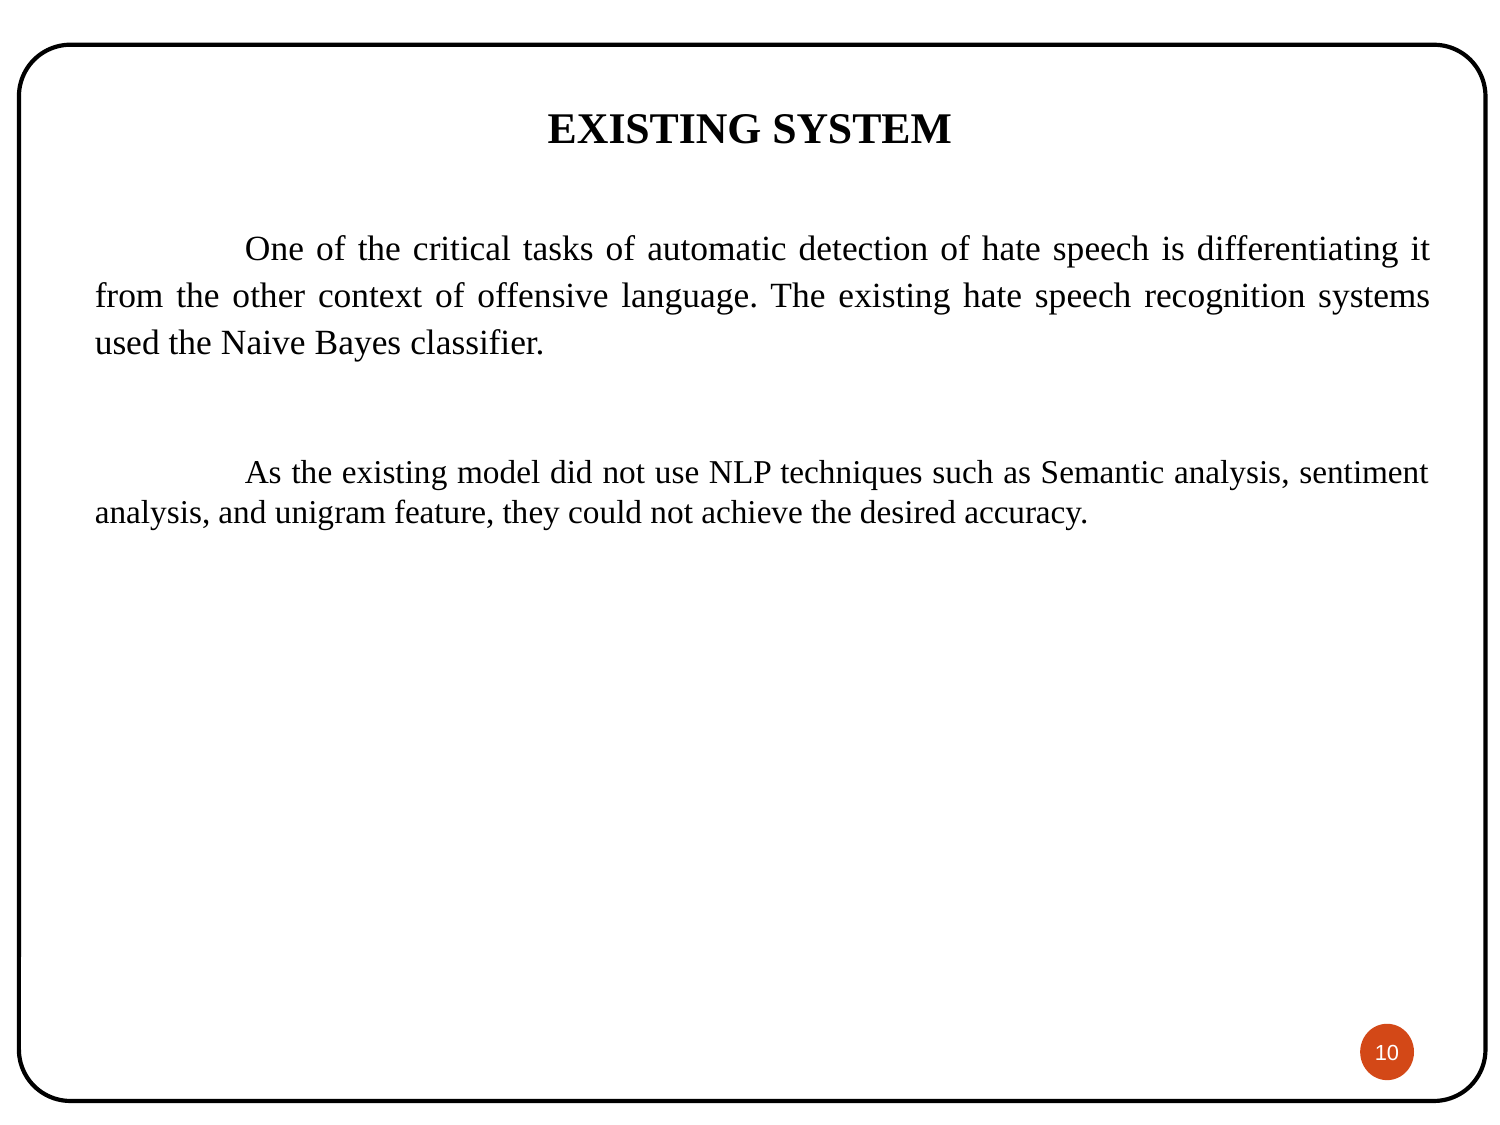

# EXISTING SYSTEM
	One of the critical tasks of automatic detection of hate speech is differentiating it from the other context of offensive language. The existing hate speech recognition systems used the Naive Bayes classifier.

	As the existing model did not use NLP techniques such as Semantic analysis, sentiment analysis, and unigram feature, they could not achieve the desired accuracy.
10